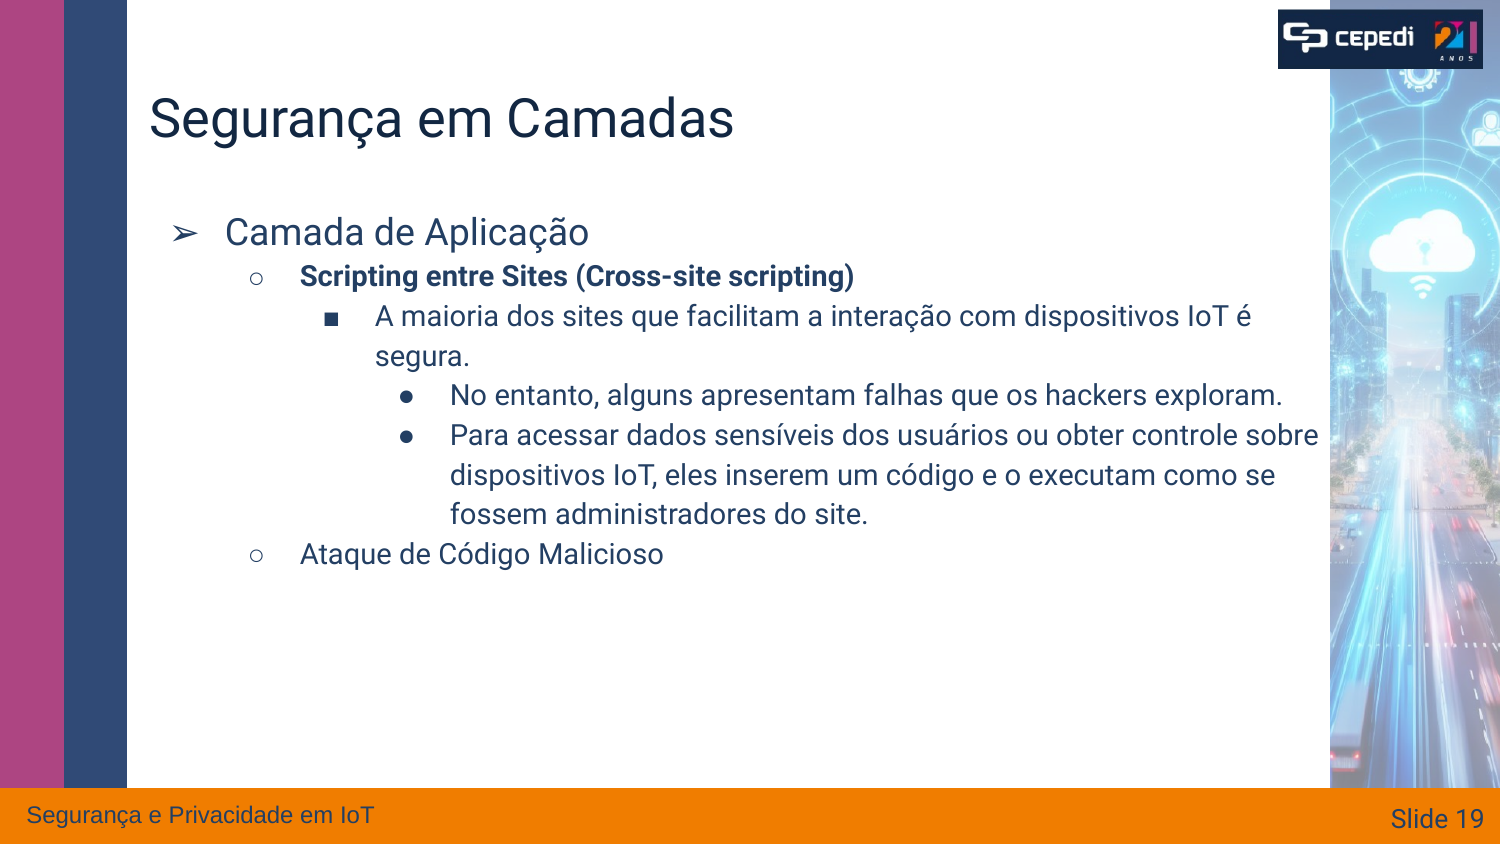

# Segurança em Camadas
Camada de Aplicação
Scripting entre Sites (Cross-site scripting)
A maioria dos sites que facilitam a interação com dispositivos IoT é segura.
No entanto, alguns apresentam falhas que os hackers exploram.
Para acessar dados sensíveis dos usuários ou obter controle sobre dispositivos IoT, eles inserem um código e o executam como se fossem administradores do site.
Ataque de Código Malicioso
Segurança e Privacidade em IoT
Slide 19